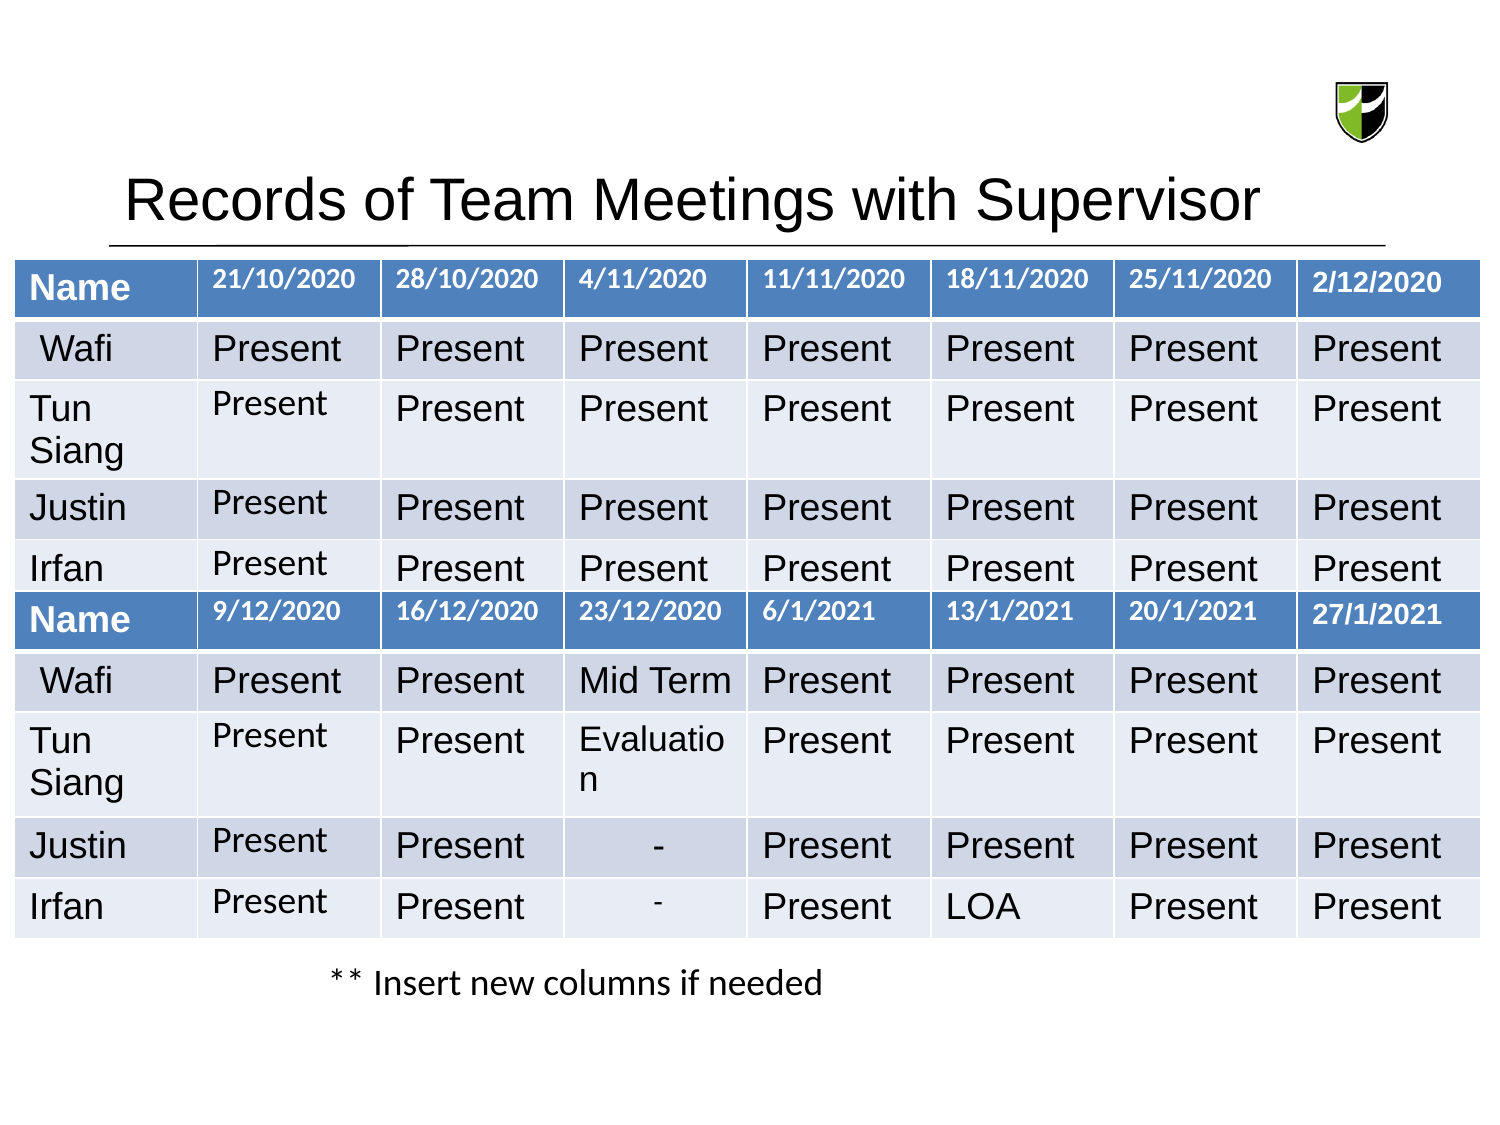

# Records of Team Meetings with Supervisor
| Name | 21/10/2020 | 28/10/2020 | 4/11/2020 | 11/11/2020 | 18/11/2020 | 25/11/2020 | 2/12/2020 |
| --- | --- | --- | --- | --- | --- | --- | --- |
| Wafi | Present | Present | Present | Present | Present | Present | Present |
| Tun Siang | Present | Present | Present | Present | Present | Present | Present |
| Justin | Present | Present | Present | Present | Present | Present | Present |
| Irfan | Present | Present | Present | Present | Present | Present | Present |
| Name | 9/12/2020 | 16/12/2020 | 23/12/2020 | 6/1/2021 | 13/1/2021 | 20/1/2021 | 27/1/2021 |
| --- | --- | --- | --- | --- | --- | --- | --- |
| Wafi | Present | Present | Mid Term | Present | Present | Present | Present |
| Tun Siang | Present | Present | Evaluation | Present | Present | Present | Present |
| Justin | Present | Present | - | Present | Present | Present | Present |
| Irfan | Present | Present | - | Present | LOA | Present | Present |
** Insert new columns if needed